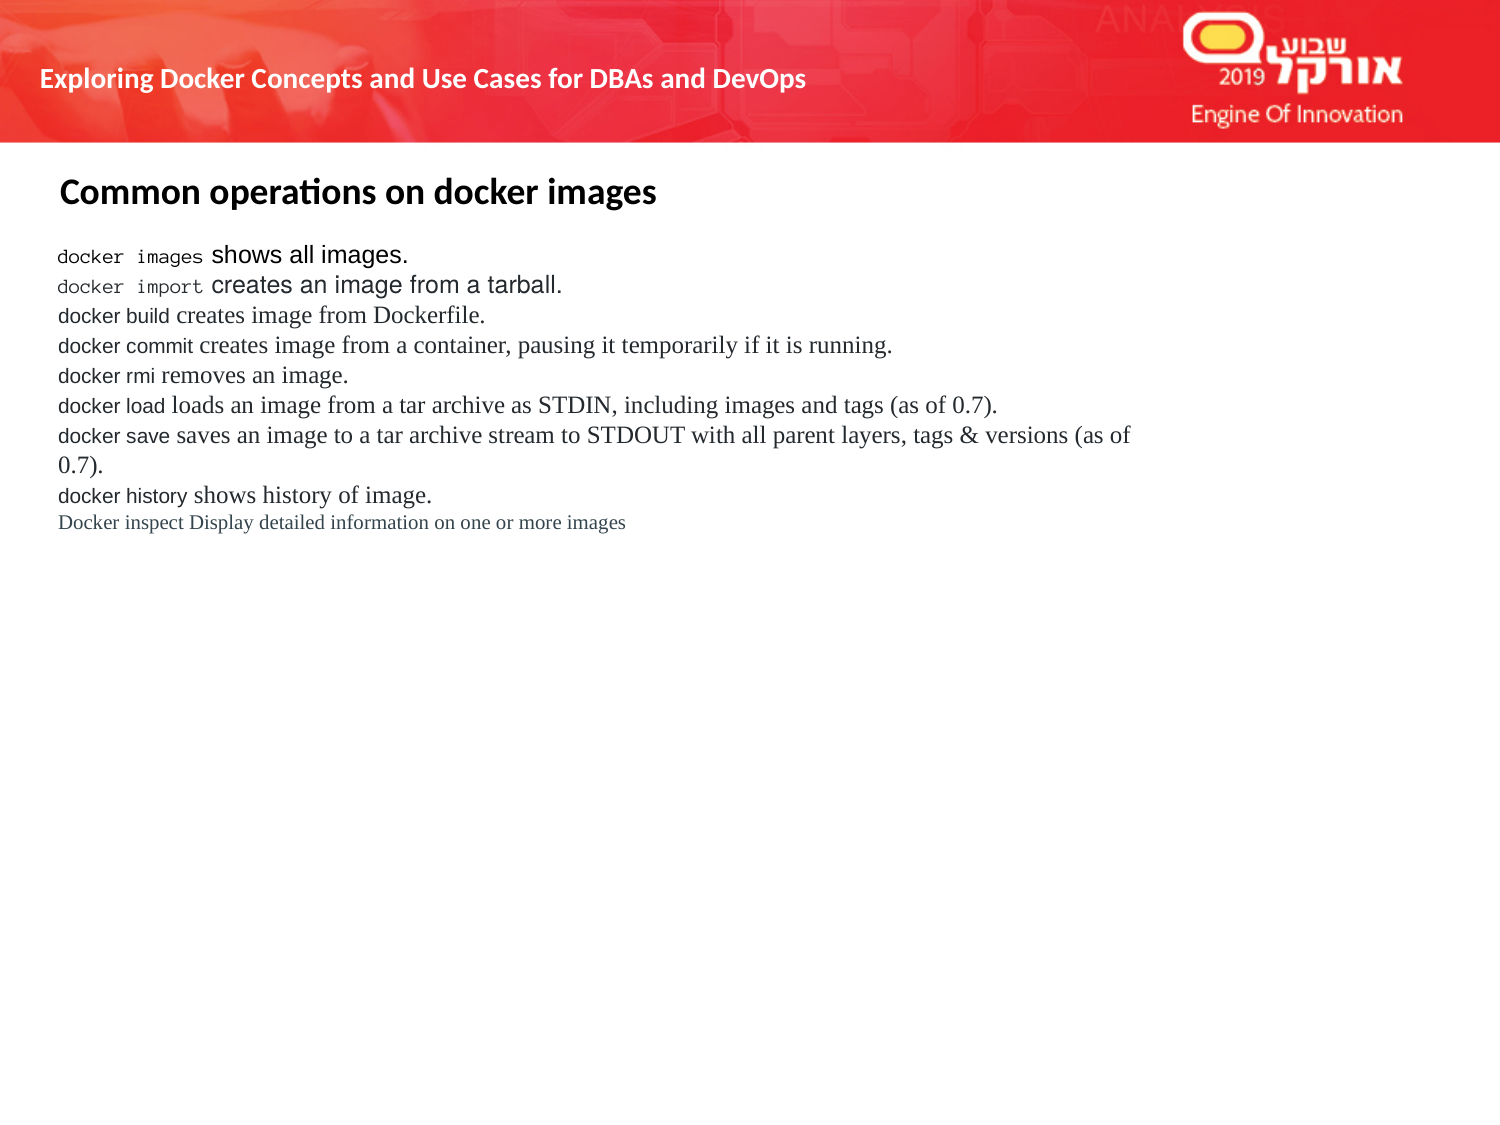

Common operations on docker images

docker images shows all images.
docker import creates an image from a tarball.
docker build creates image from Dockerfile.
docker commit creates image from a container, pausing it temporarily if it is running.
docker rmi removes an image.
docker load loads an image from a tar archive as STDIN, including images and tags (as of 0.7).
docker save saves an image to a tar archive stream to STDOUT with all parent layers, tags & versions (as of 0.7).
docker history shows history of image.
Docker inspect Display detailed information on one or more images